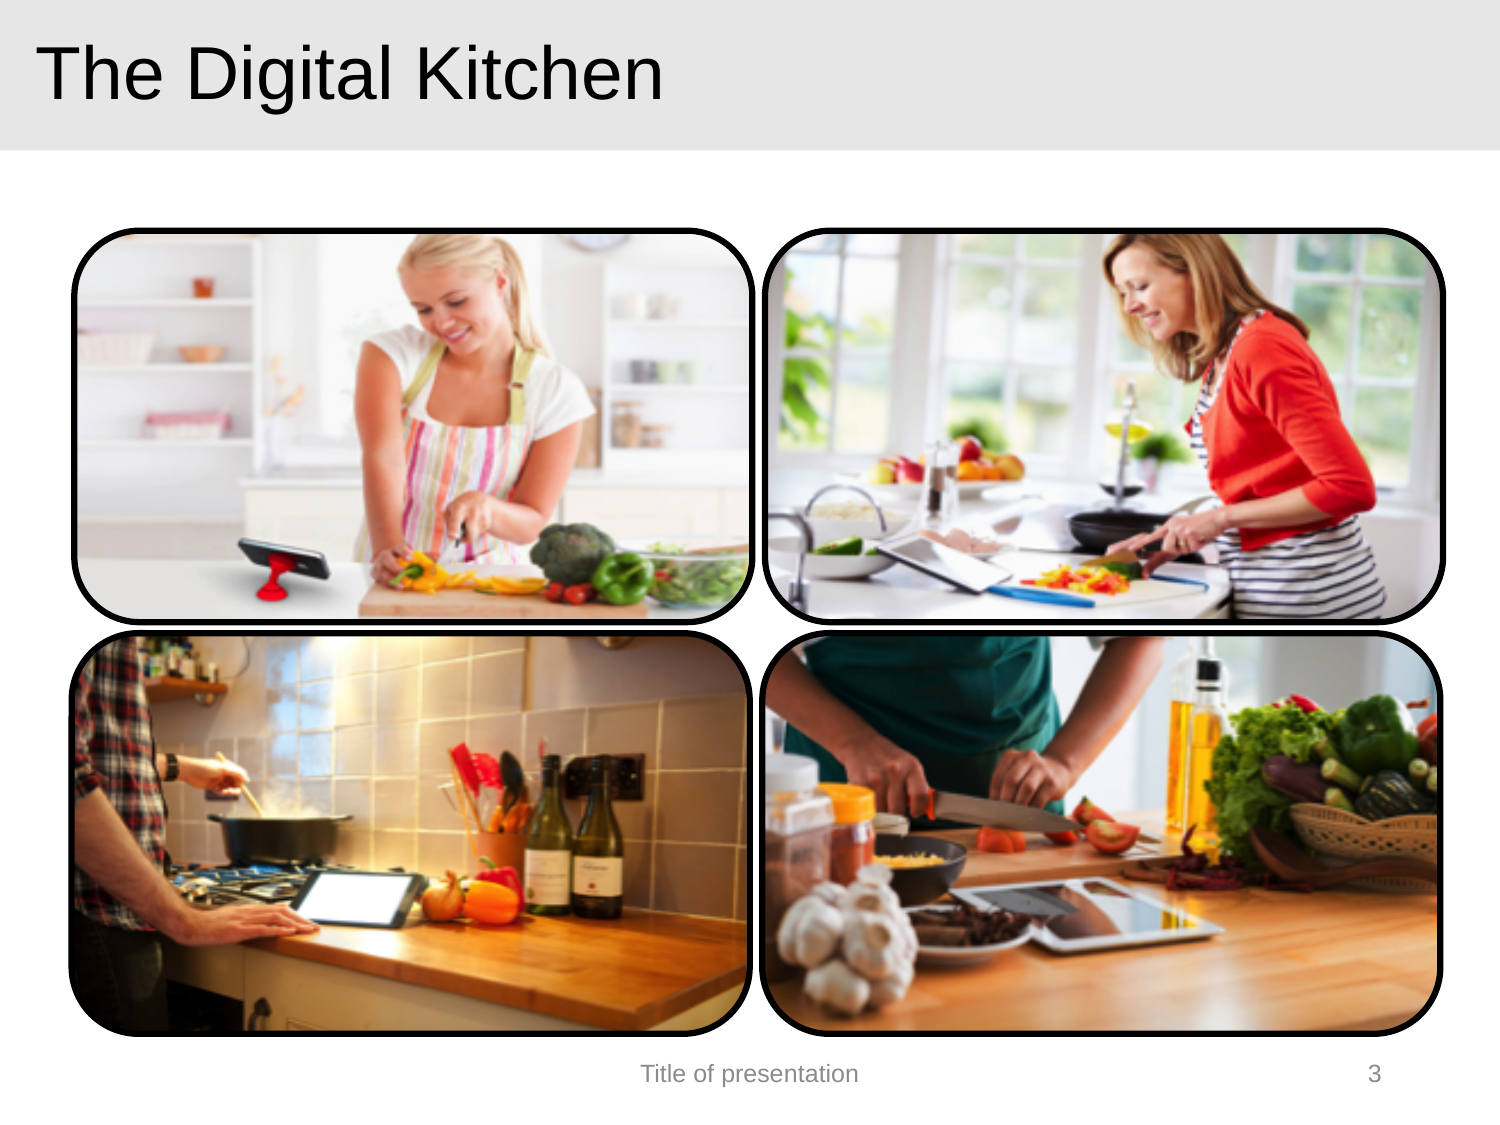

The Digital Kitchen

Title of presentation
3